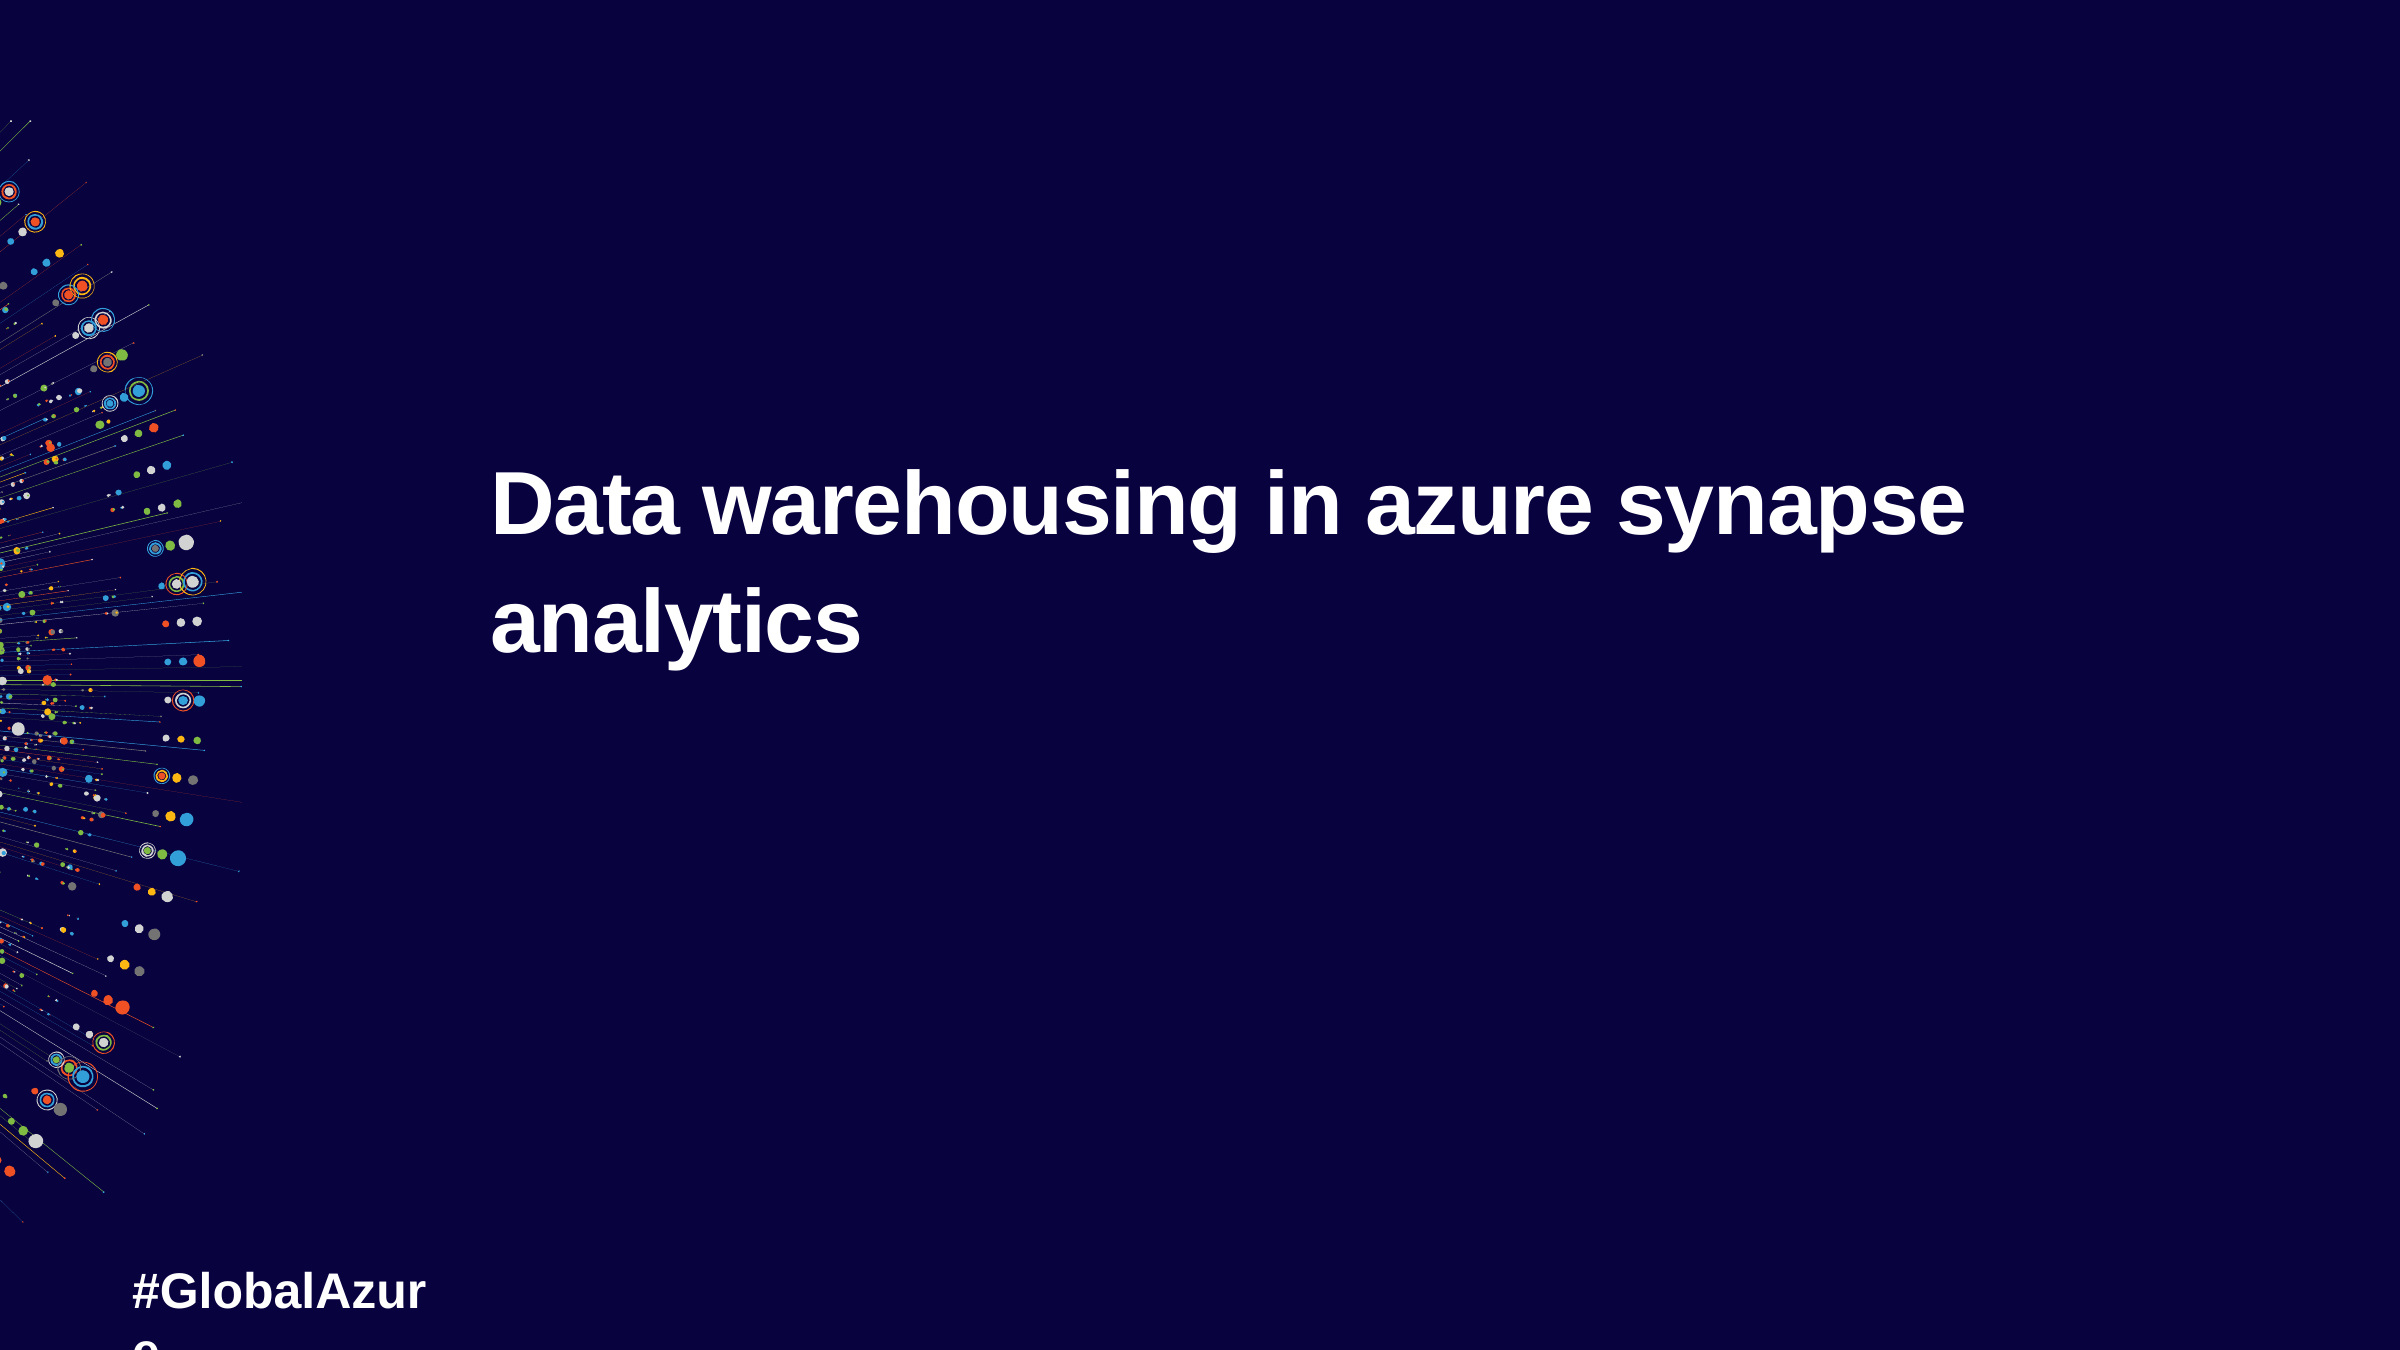

# Data warehousing in azure synapse analytics